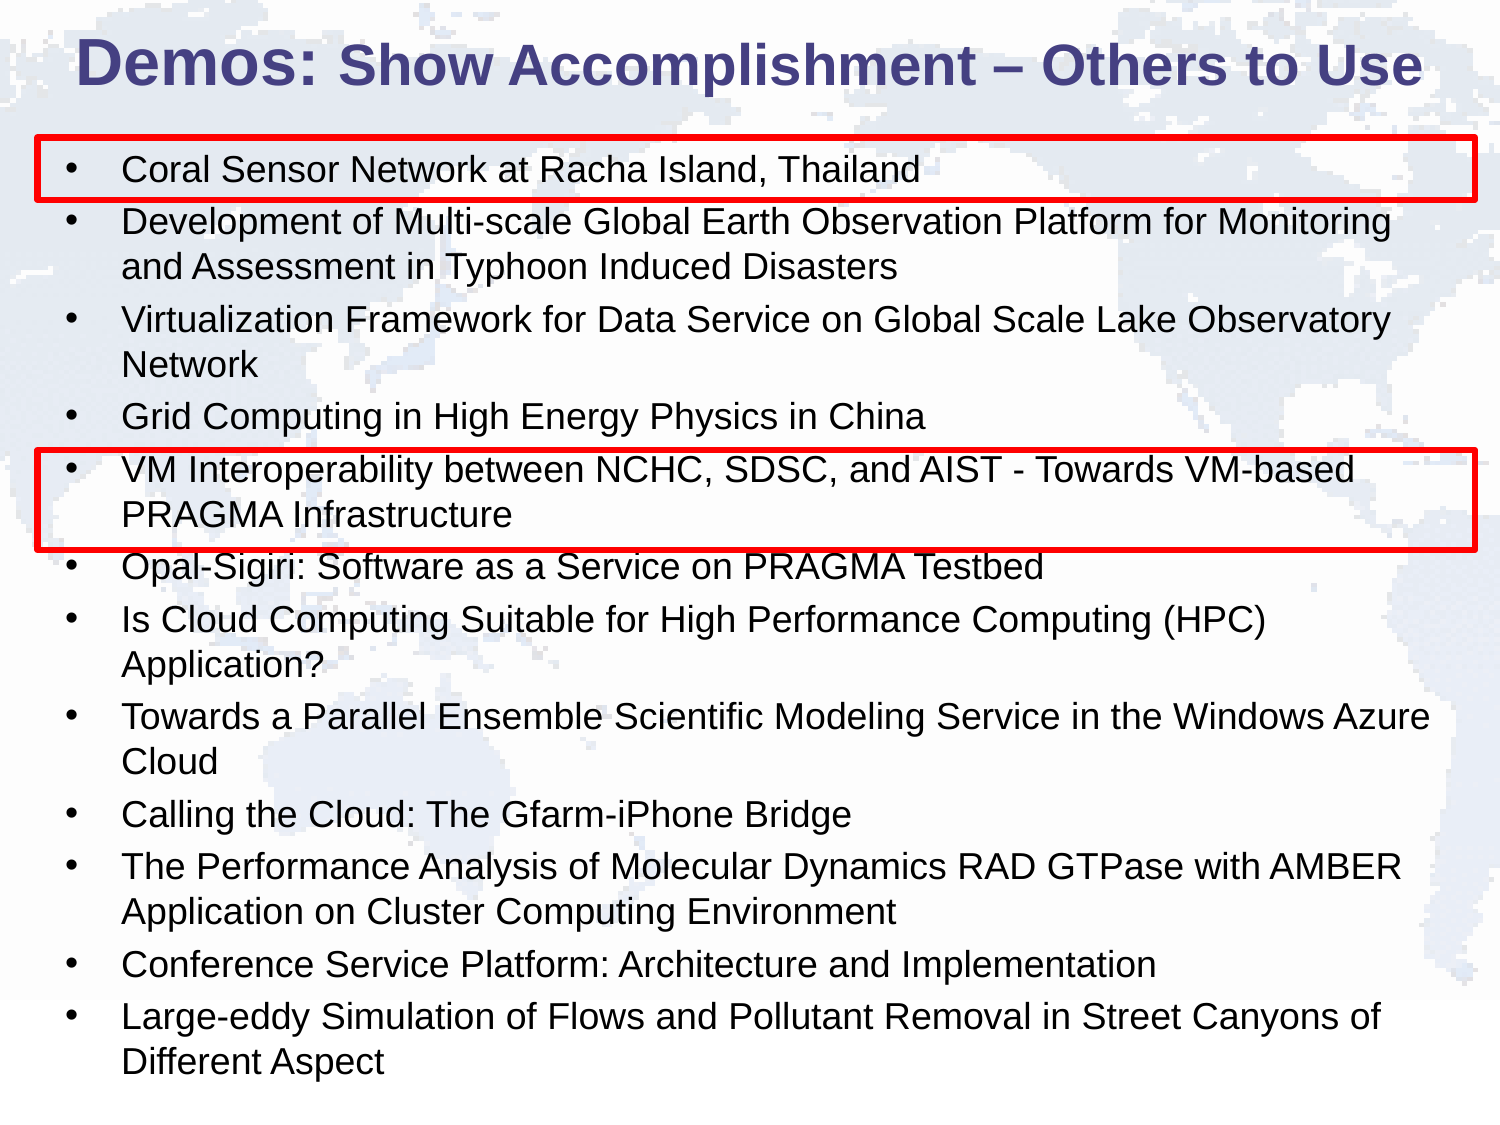

# Demos: Show Accomplishment – Others to Use

Coral Sensor Network at Racha Island, Thailand
Development of Multi-scale Global Earth Observation Platform for Monitoring and Assessment in Typhoon Induced Disasters
Virtualization Framework for Data Service on Global Scale Lake Observatory Network
Grid Computing in High Energy Physics in China
VM Interoperability between NCHC, SDSC, and AIST - Towards VM-based PRAGMA Infrastructure
Opal-Sigiri: Software as a Service on PRAGMA Testbed
Is Cloud Computing Suitable for High Performance Computing (HPC) Application?
Towards a Parallel Ensemble Scientific Modeling Service in the Windows Azure Cloud
Calling the Cloud: The Gfarm-iPhone Bridge
The Performance Analysis of Molecular Dynamics RAD GTPase with AMBER Application on Cluster Computing Environment
Conference Service Platform: Architecture and Implementation
Large-eddy Simulation of Flows and Pollutant Removal in Street Canyons of Different Aspect